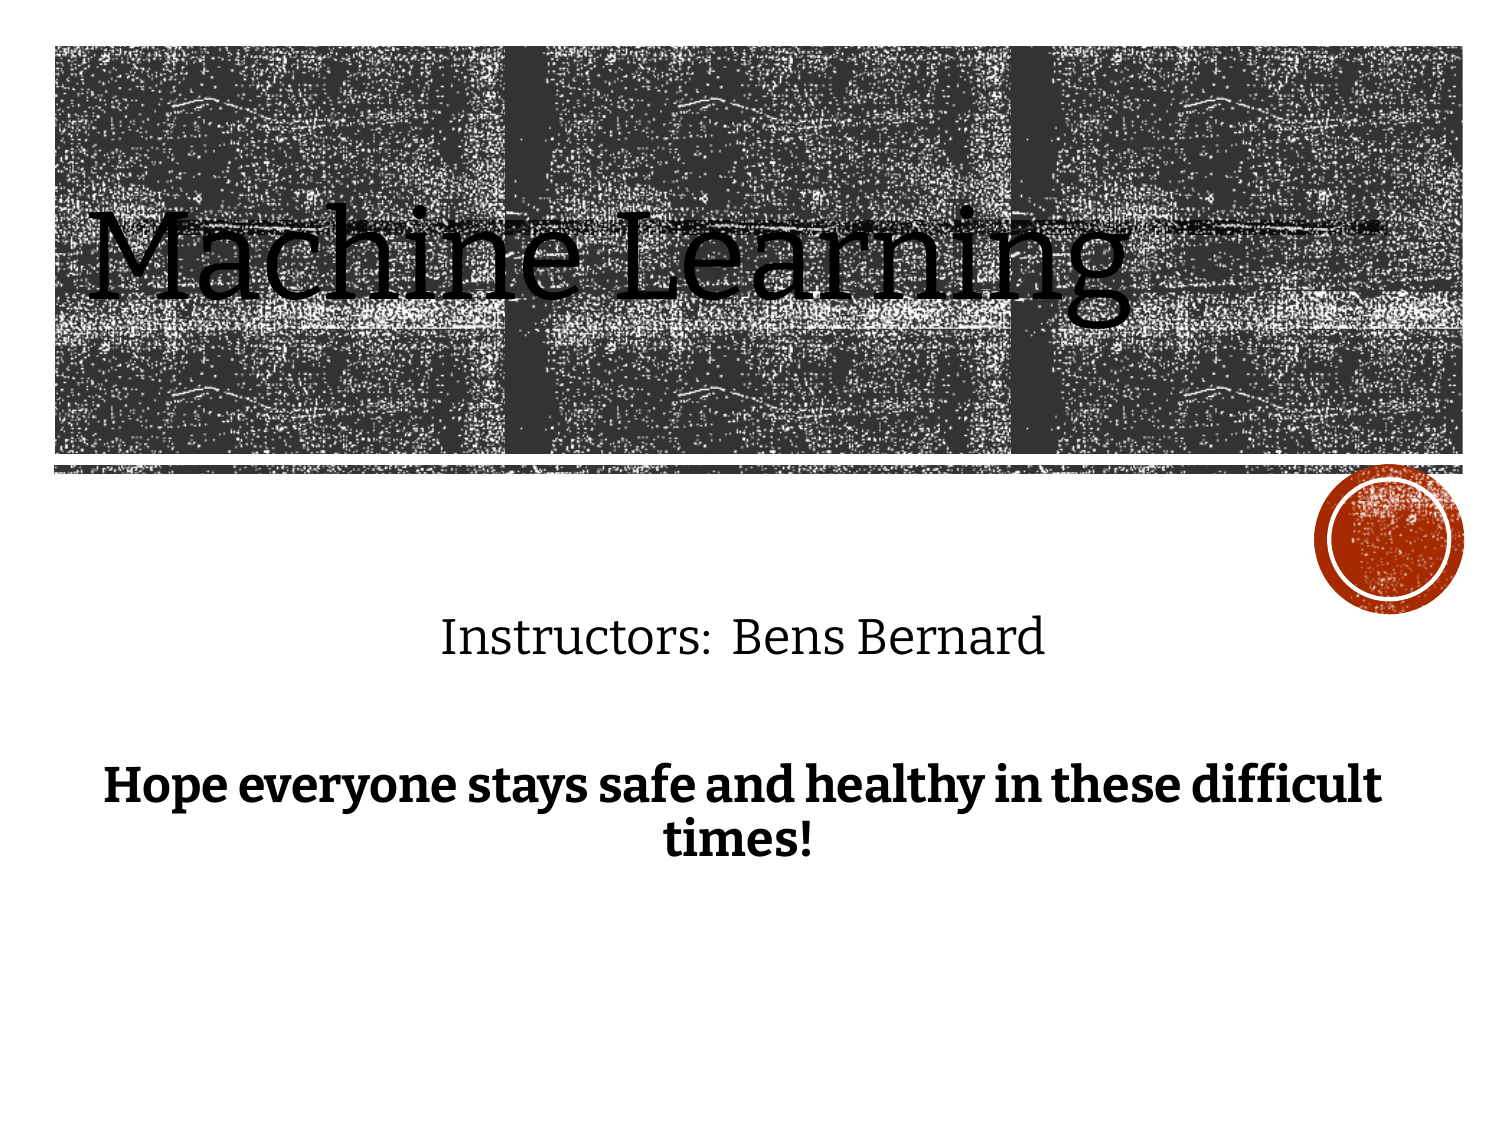

# Machine Learning
Instructors:  Bens Bernard
Hope everyone stays safe and healthy in these difficult times!